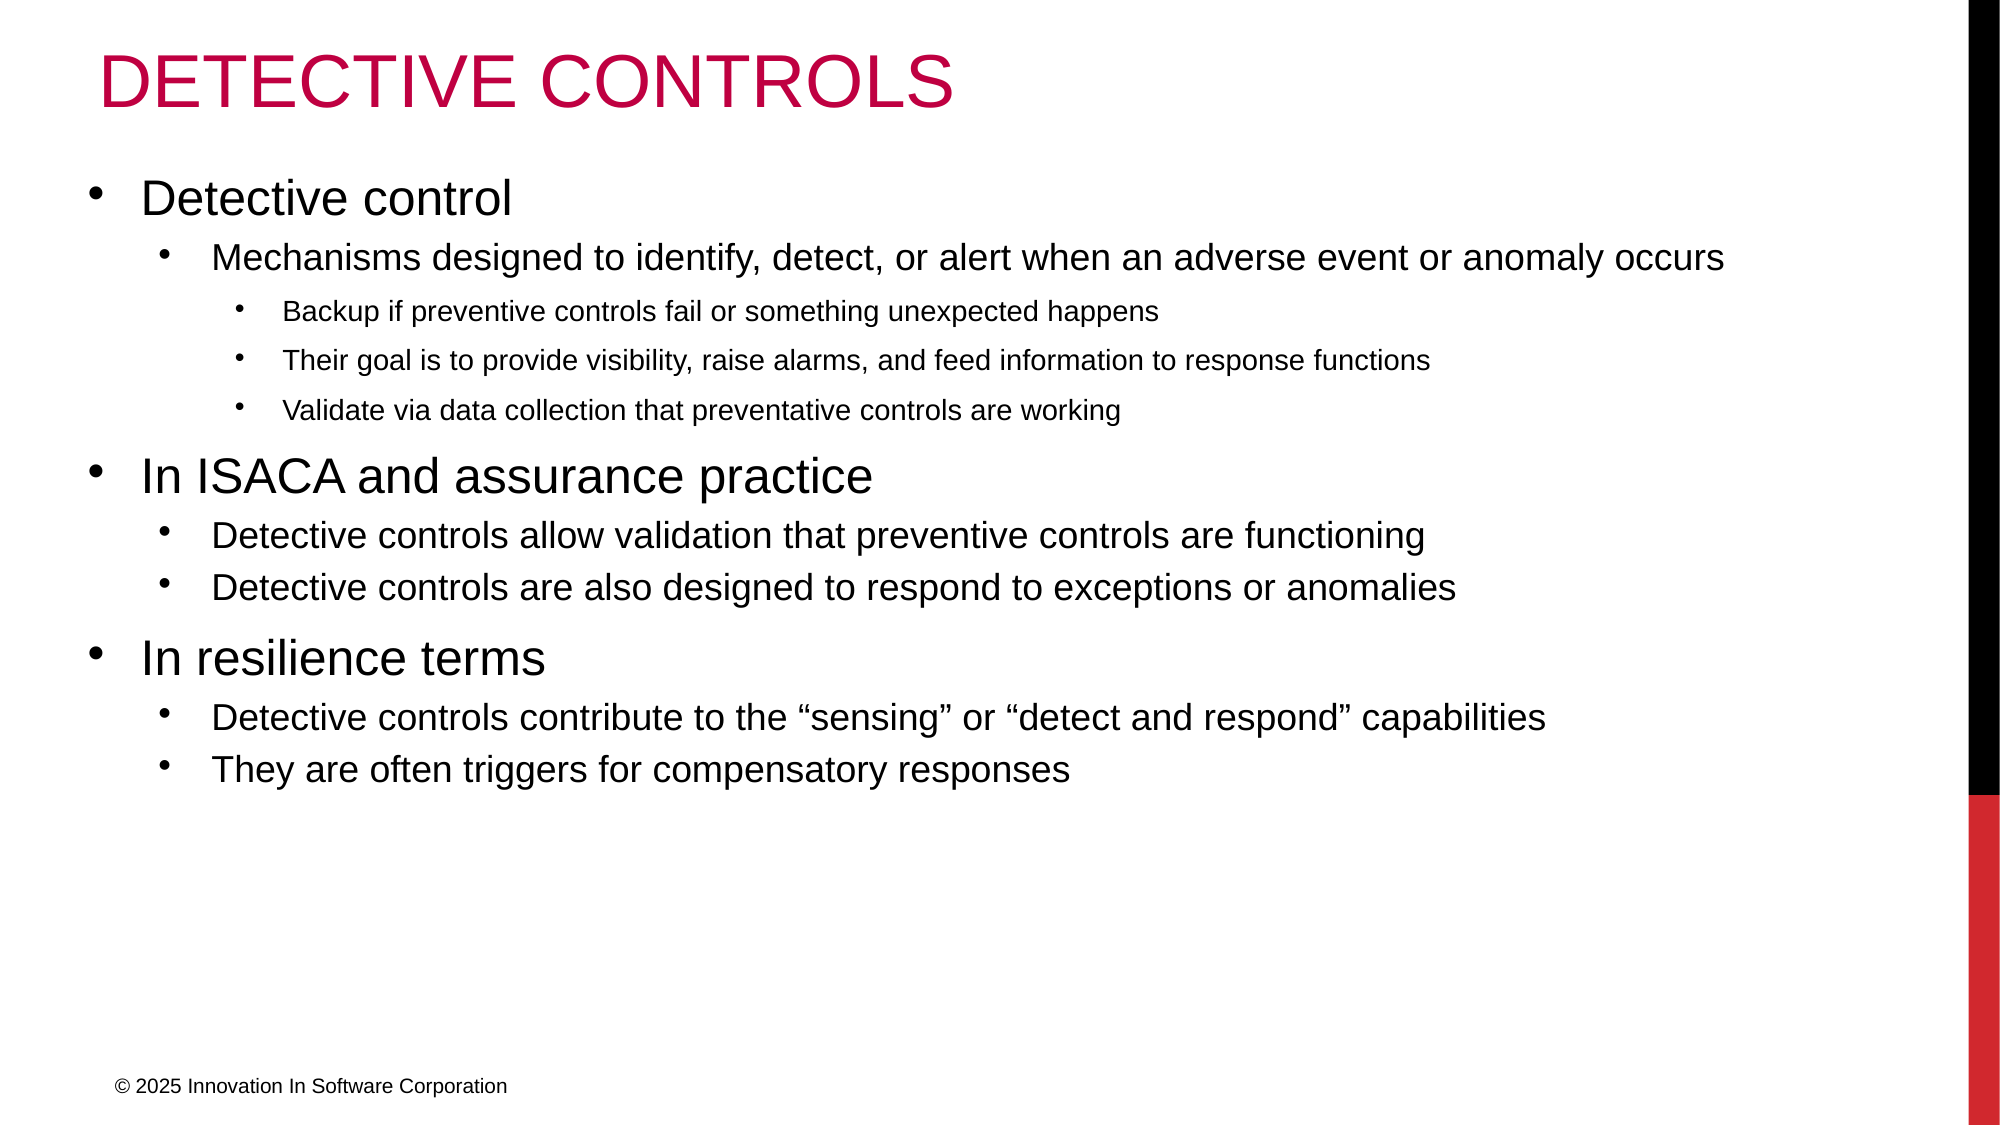

# Detective Controls
Detective control
Mechanisms designed to identify, detect, or alert when an adverse event or anomaly occurs
Backup if preventive controls fail or something unexpected happens
Their goal is to provide visibility, raise alarms, and feed information to response functions
Validate via data collection that preventative controls are working
In ISACA and assurance practice
Detective controls allow validation that preventive controls are functioning
Detective controls are also designed to respond to exceptions or anomalies
In resilience terms
Detective controls contribute to the “sensing” or “detect and respond” capabilities
They are often triggers for compensatory responses
© 2025 Innovation In Software Corporation